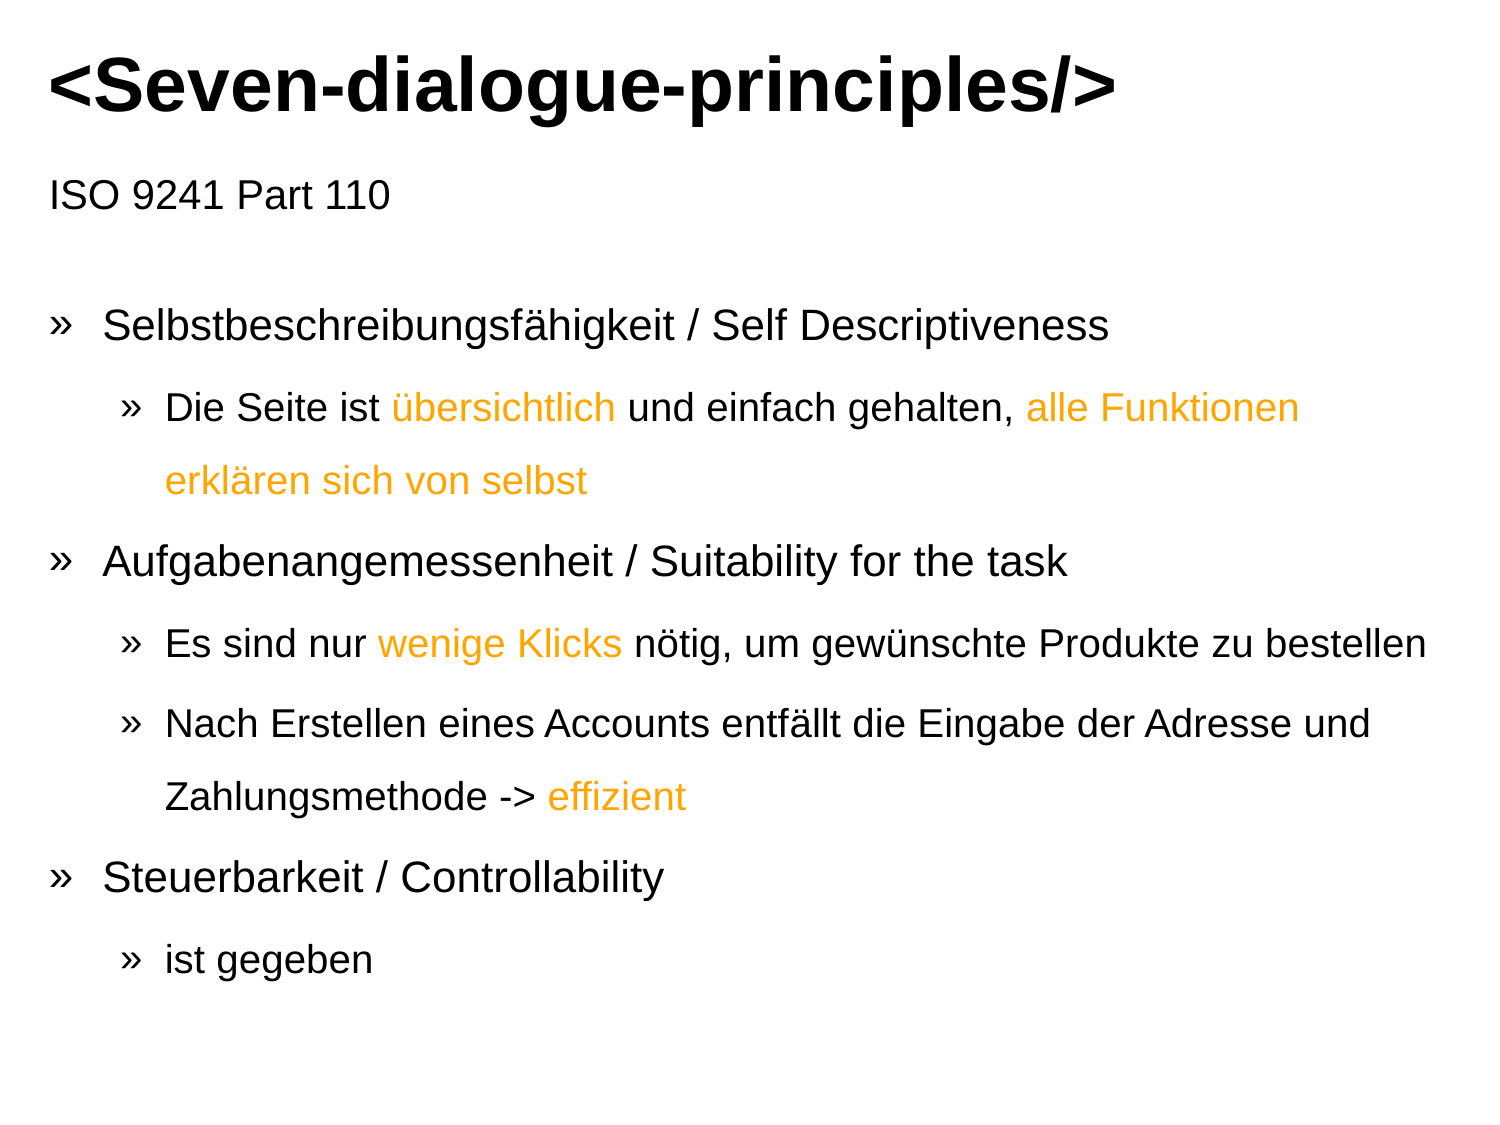

# <Seven-dialogue-principles/>
ISO 9241 Part 110
Selbstbeschreibungsfähigkeit / Self Descriptiveness
Die Seite ist übersichtlich und einfach gehalten, alle Funktionen erklären sich von selbst
Aufgabenangemessenheit / Suitability for the task
Es sind nur wenige Klicks nötig, um gewünschte Produkte zu bestellen
Nach Erstellen eines Accounts entfällt die Eingabe der Adresse und Zahlungsmethode -> effizient
Steuerbarkeit / Controllability
ist gegeben